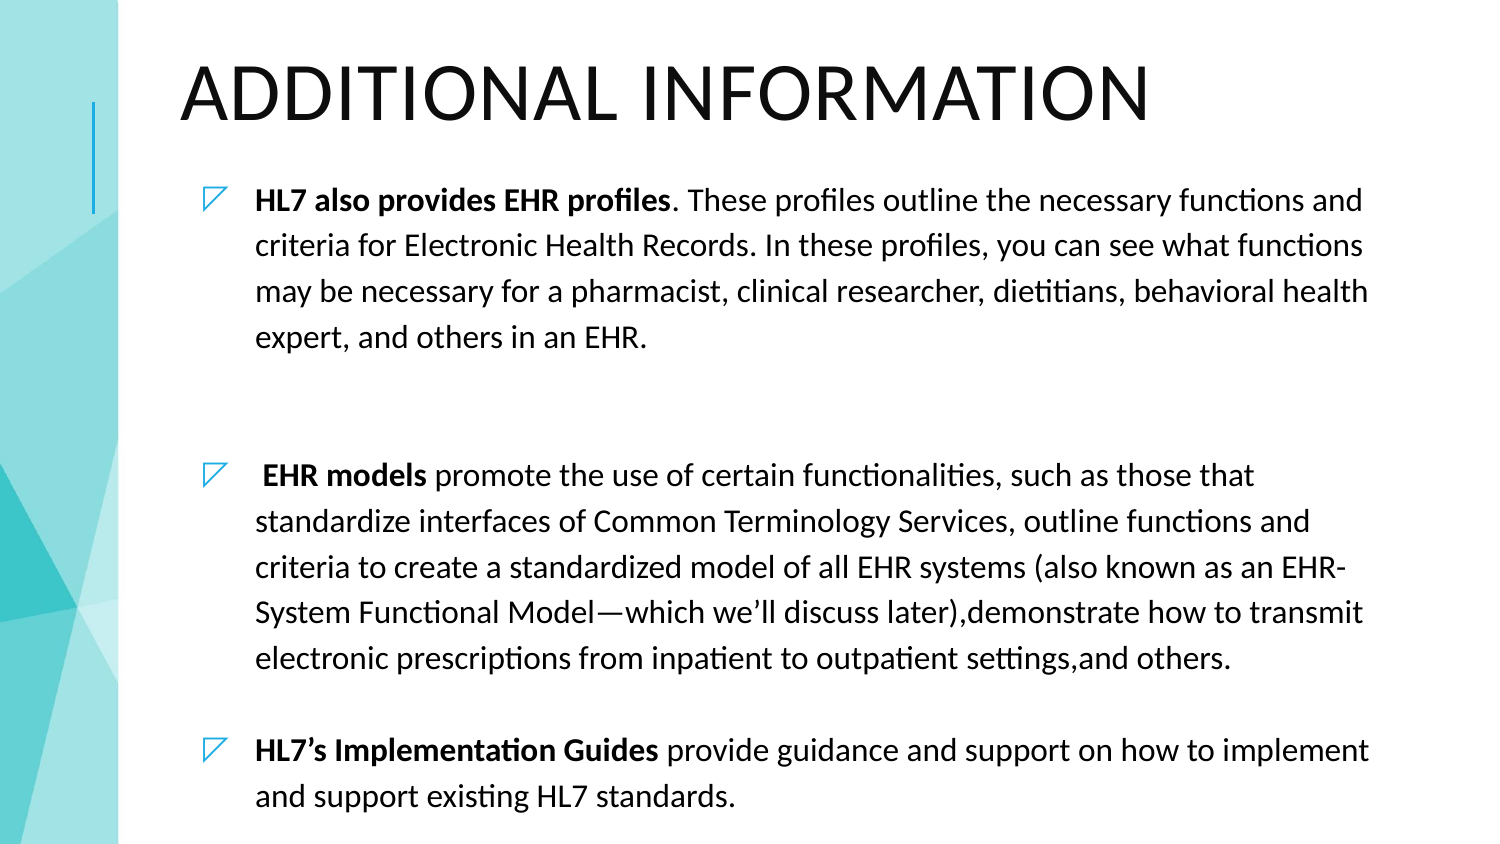

# ADDITIONAL INFOrmation
HL7 also provides EHR profiles. These profiles outline the necessary functions and criteria for Electronic Health Records. In these profiles, you can see what functions may be necessary for a pharmacist, clinical researcher, dietitians, behavioral health expert, and others in an EHR.
 EHR models promote the use of certain functionalities, such as those that standardize interfaces of Common Terminology Services, outline functions and criteria to create a standardized model of all EHR systems (also known as an EHR-System Functional Model—which we’ll discuss later),demonstrate how to transmit electronic prescriptions from inpatient to outpatient settings,and others.

HL7’s Implementation Guides provide guidance and support on how to implement and support existing HL7 standards.